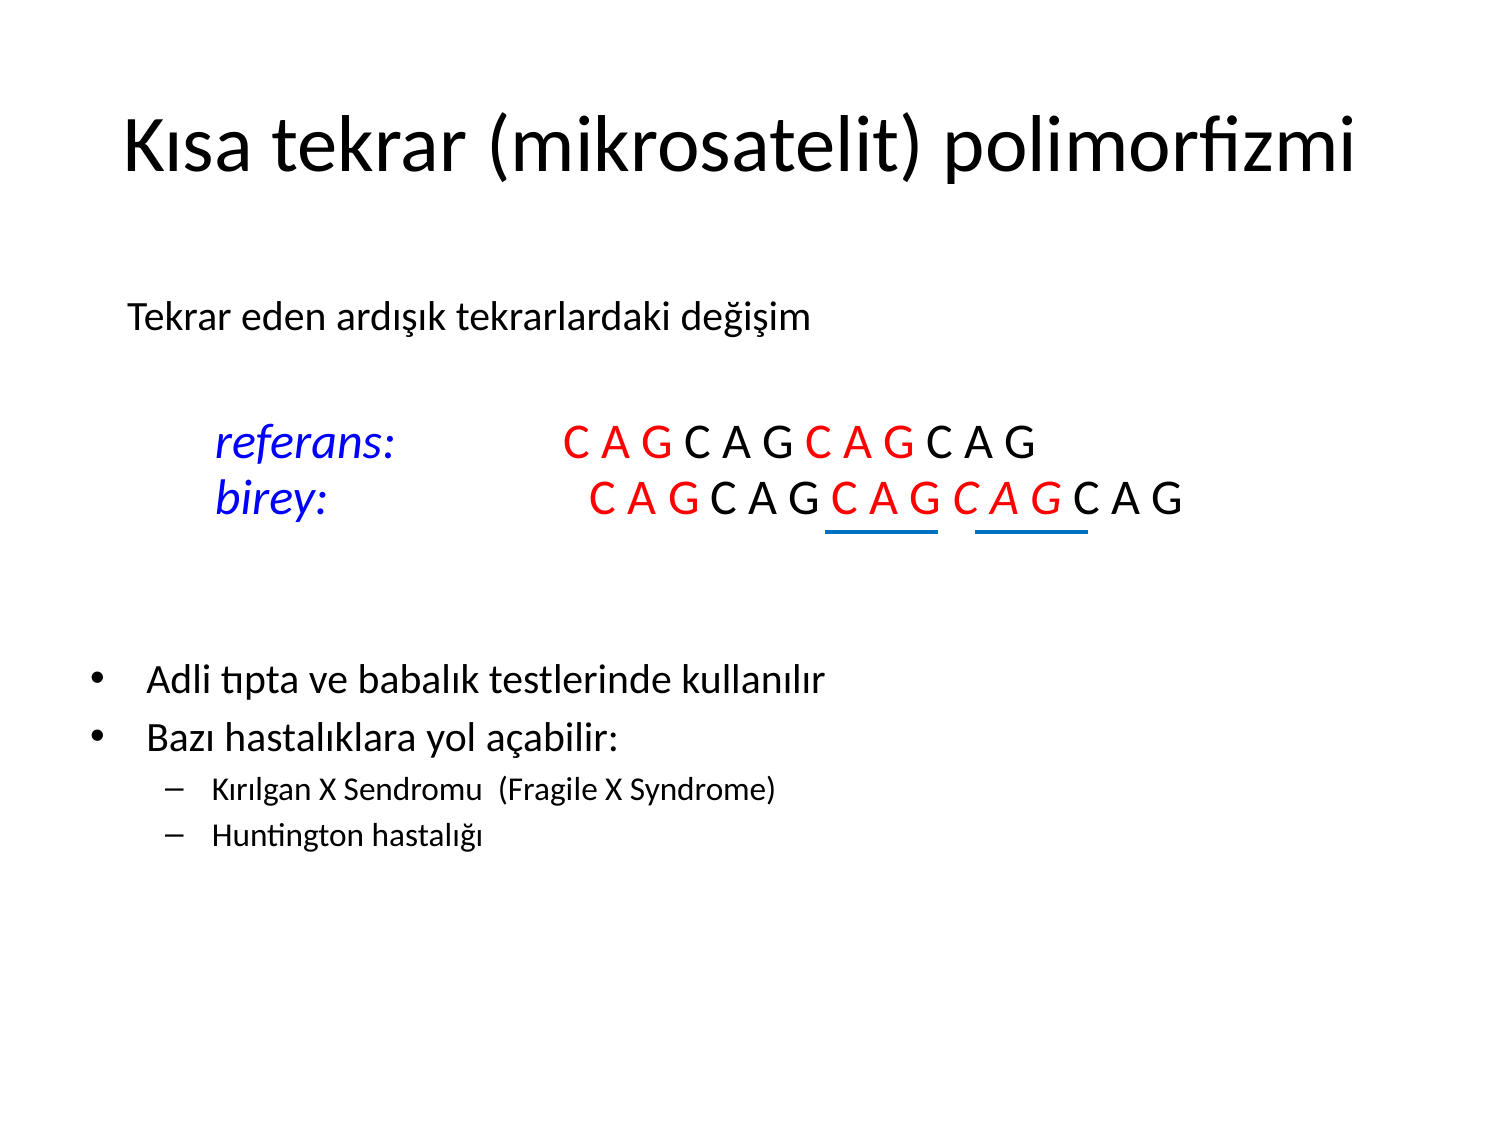

# Kısa tekrar (mikrosatelit) polimorfizmi
Tekrar eden ardışık tekrarlardaki değişim
referans:	           C A G C A G C A G C A G
birey:				C A G C A G C A G C A G C A G

Adli tıpta ve babalık testlerinde kullanılır
Bazı hastalıklara yol açabilir:
Kırılgan X Sendromu  (Fragile X Syndrome)
Huntington hastalığı